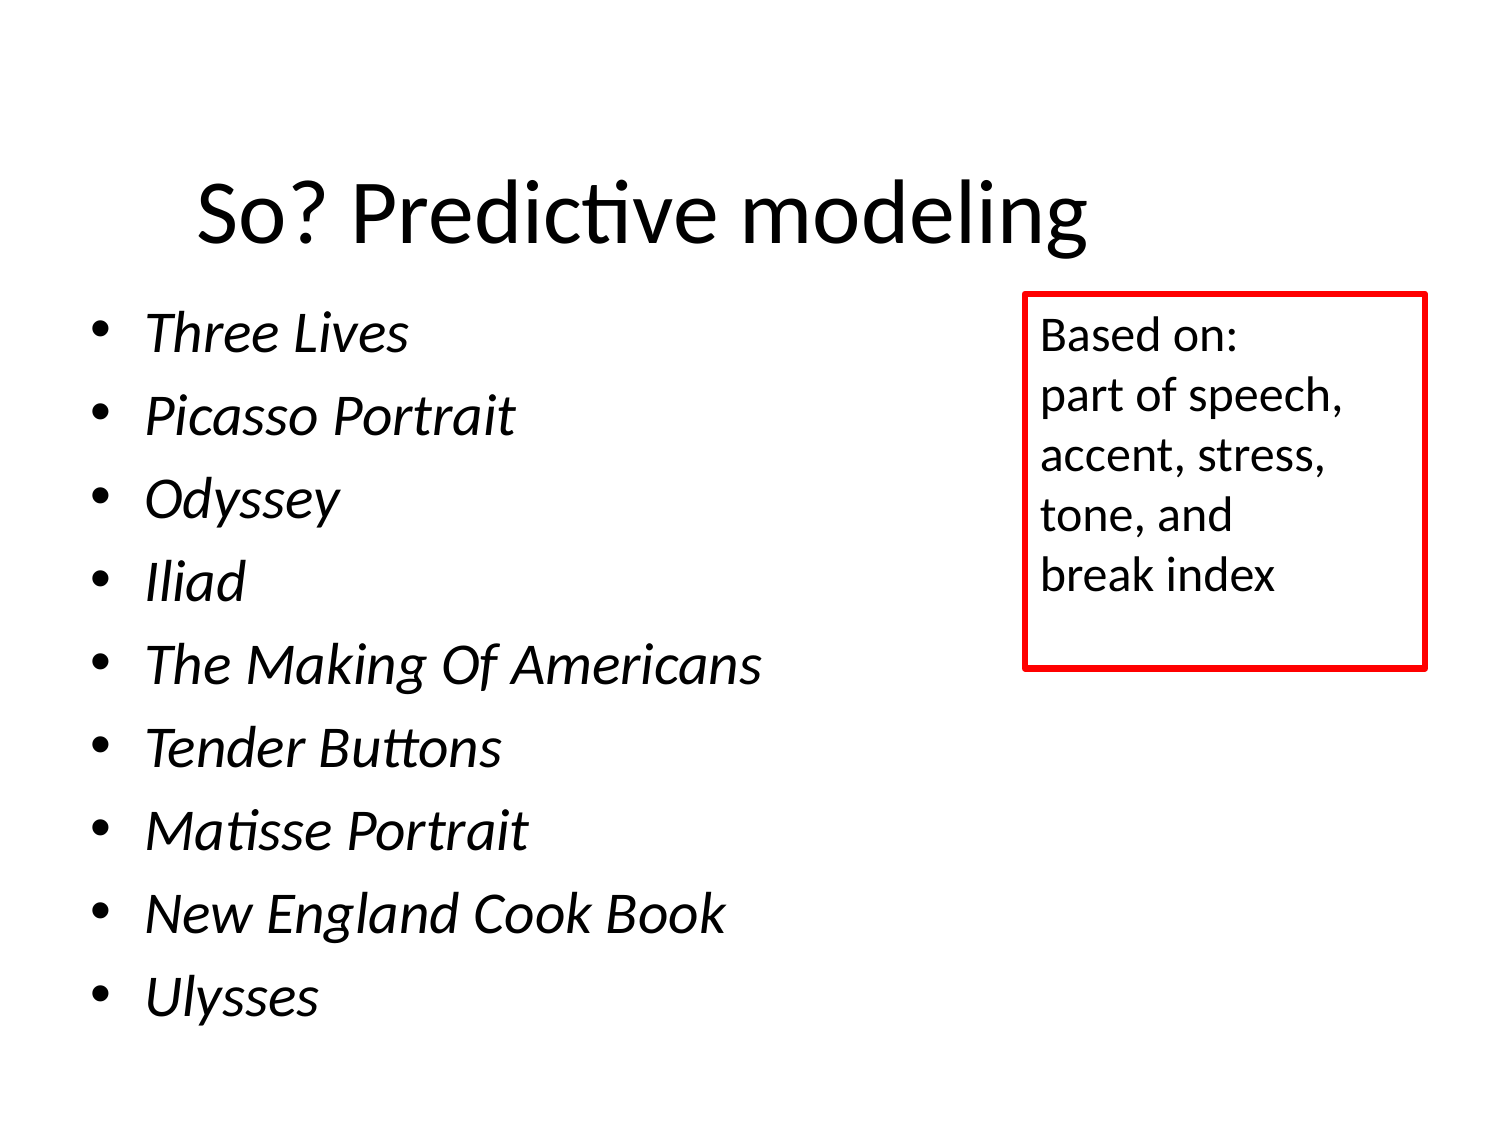

# So? Predictive modeling
Three Lives
Picasso Portrait
Odyssey
Iliad
The Making Of Americans
Tender Buttons
Matisse Portrait
New England Cook Book
Ulysses
Based on:
part of speech, accent, stress,
tone, and
break index